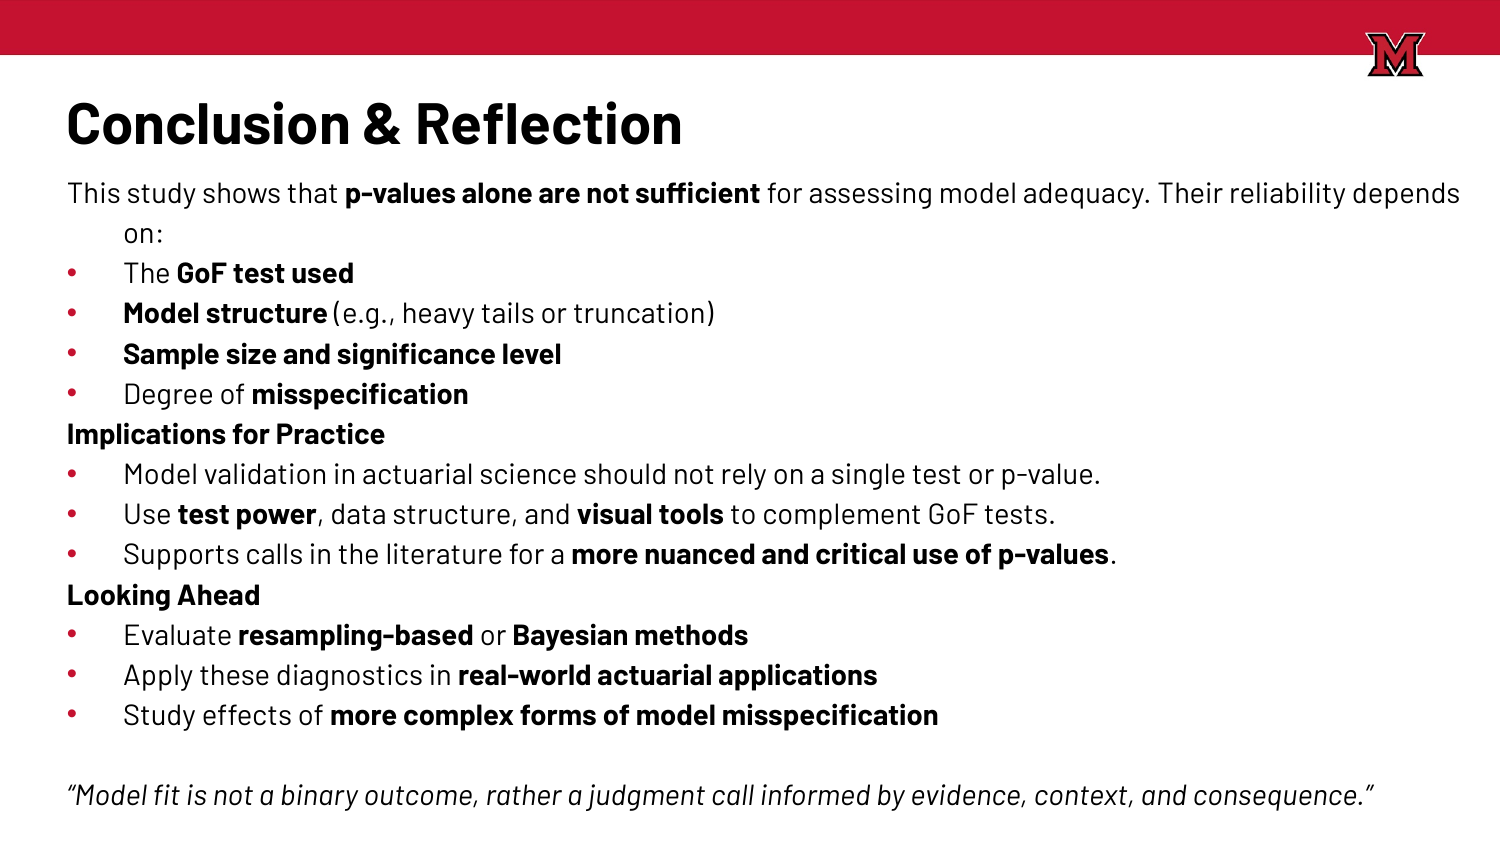

# Conclusion & Reflection
This study shows that p-values alone are not sufficient for assessing model adequacy. Their reliability depends on:
The GoF test used
Model structure (e.g., heavy tails or truncation)
Sample size and significance level
Degree of misspecification
Implications for Practice
Model validation in actuarial science should not rely on a single test or p-value.
Use test power, data structure, and visual tools to complement GoF tests.
Supports calls in the literature for a more nuanced and critical use of p-values.
Looking Ahead
Evaluate resampling-based or Bayesian methods
Apply these diagnostics in real-world actuarial applications
Study effects of more complex forms of model misspecification

“Model fit is not a binary outcome, rather a judgment call informed by evidence, context, and consequence.”